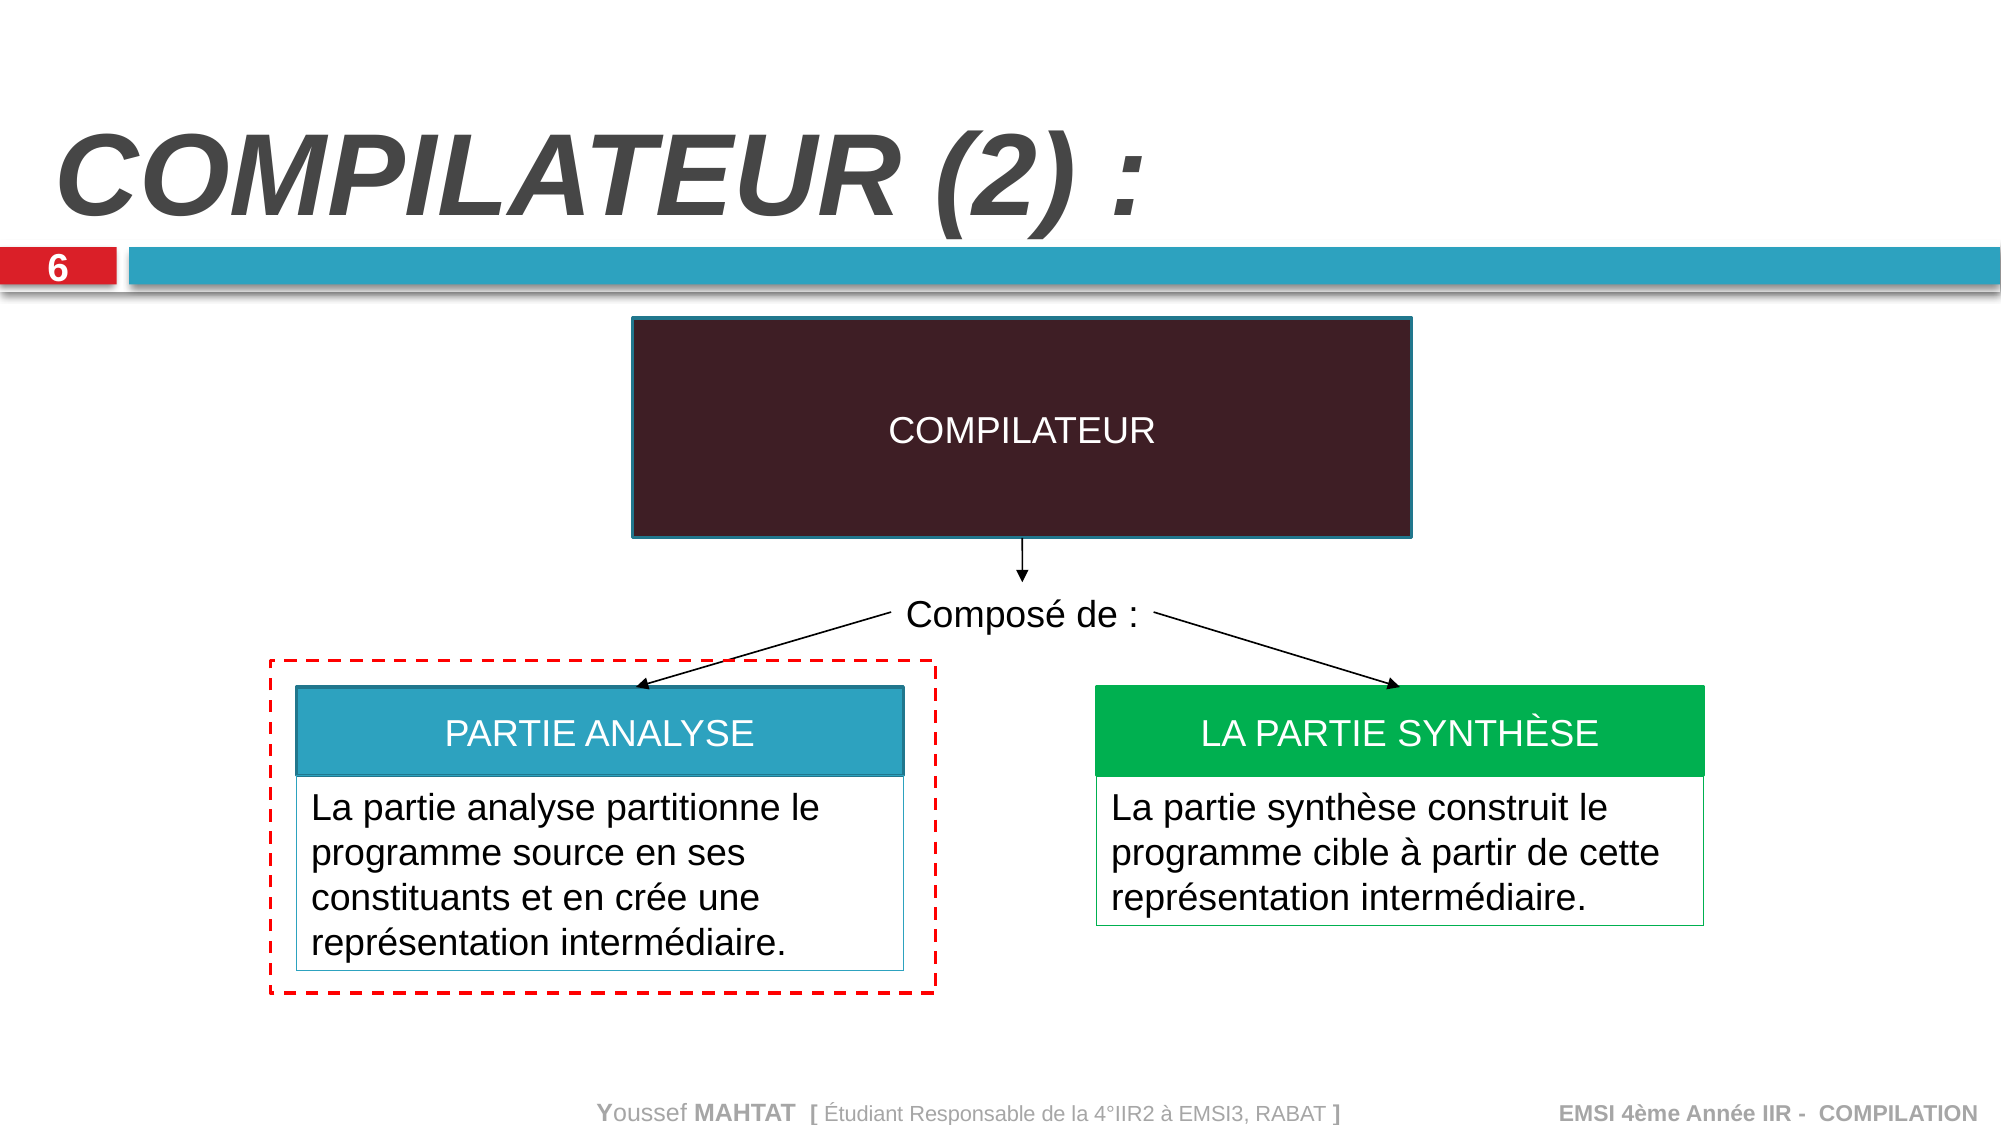

# COMPILATEUR (2) :
6
COMPILATEUR
Composé de :

PARTIE ANALYSE
LA PARTIE SYNTHÈSE
La partie analyse partitionne le programme source en ses constituants et en crée une représentation intermédiaire.
La partie synthèse construit le programme cible à partir de cette représentation intermédiaire.